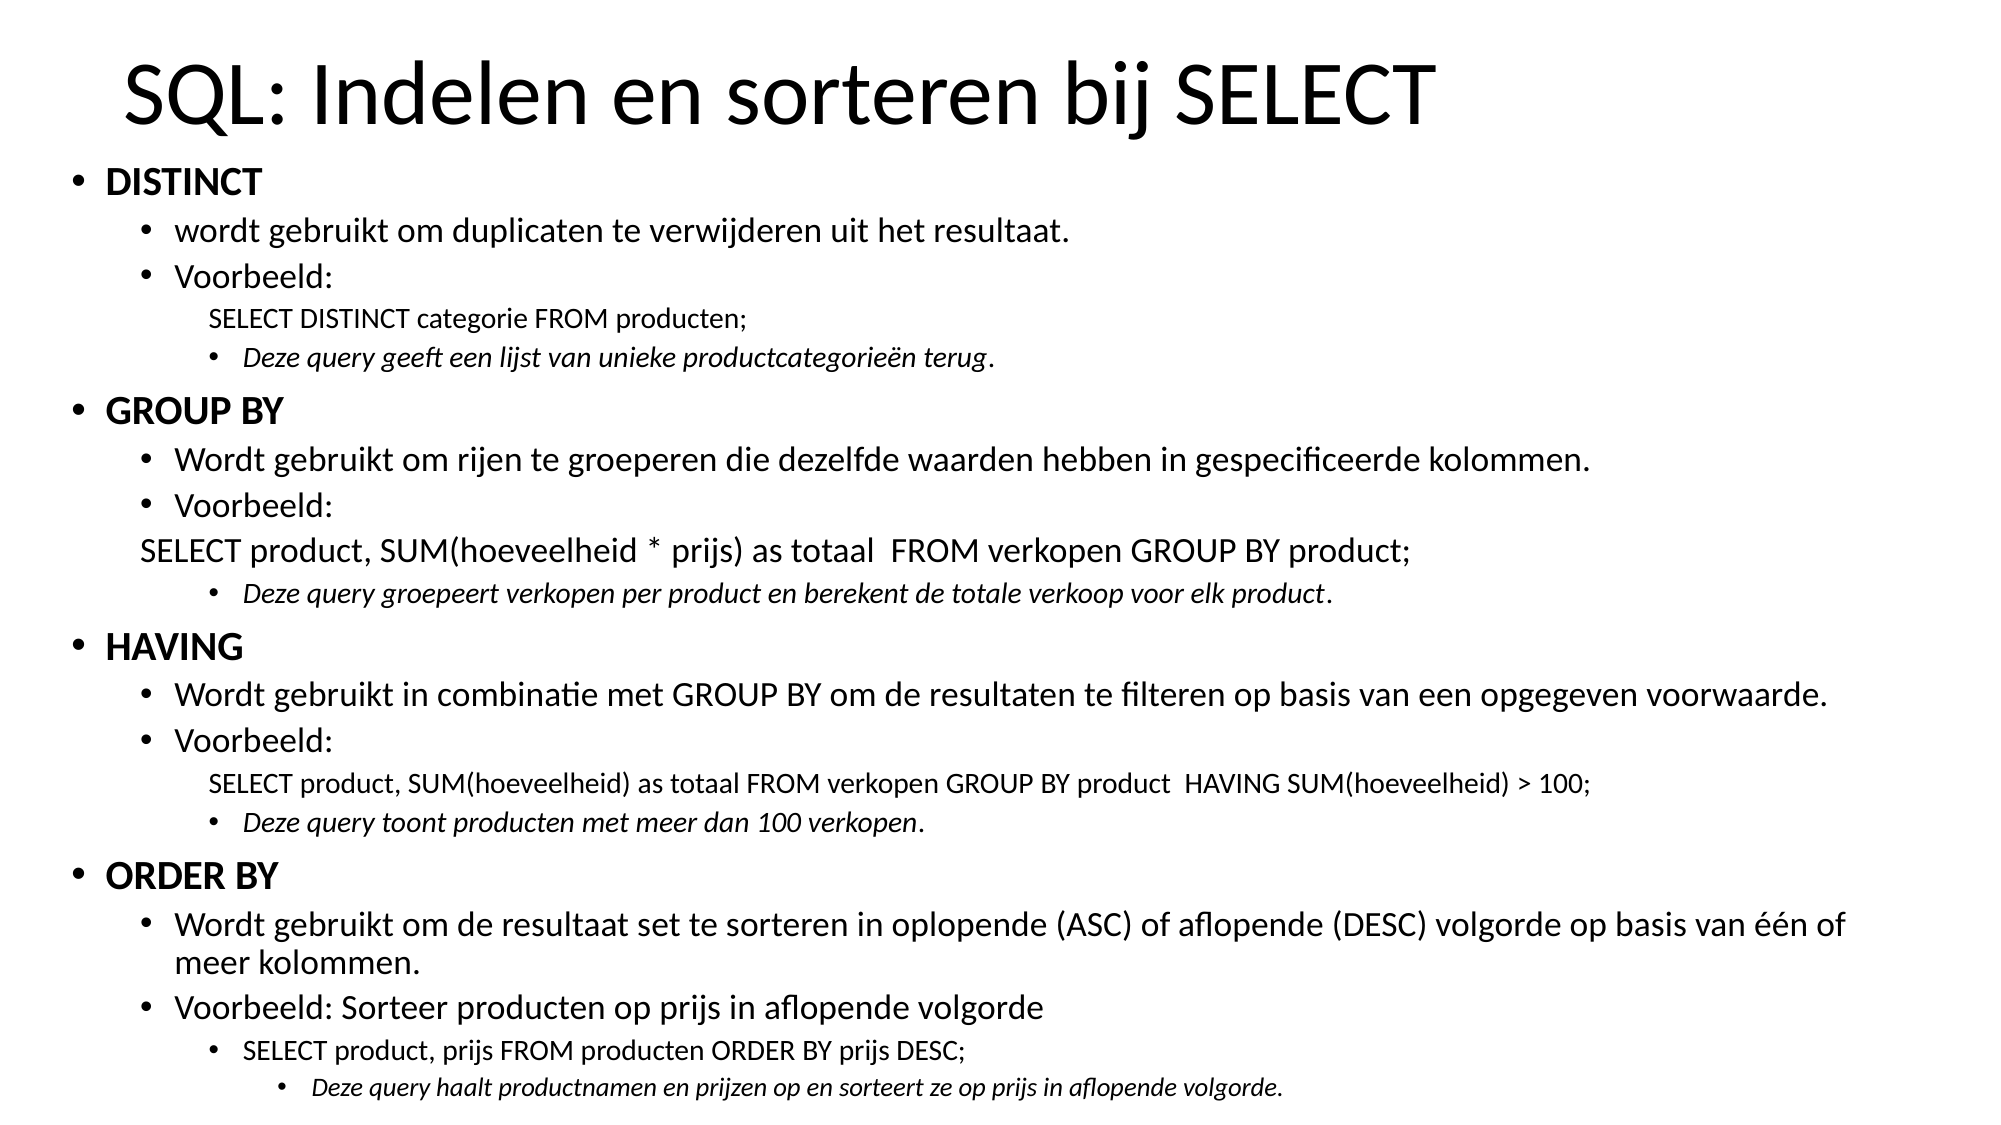

# SQL: Indelen en sorteren bij SELECT
DISTINCT
wordt gebruikt om duplicaten te verwijderen uit het resultaat.
Voorbeeld:
SELECT DISTINCT categorie FROM producten;
Deze query geeft een lijst van unieke productcategorieën terug.
GROUP BY
Wordt gebruikt om rijen te groeperen die dezelfde waarden hebben in gespecificeerde kolommen.
Voorbeeld:
	SELECT product, SUM(hoeveelheid * prijs) as totaal  FROM verkopen GROUP BY product;
Deze query groepeert verkopen per product en berekent de totale verkoop voor elk product.
HAVING
Wordt gebruikt in combinatie met GROUP BY om de resultaten te filteren op basis van een opgegeven voorwaarde.
Voorbeeld:
SELECT product, SUM(hoeveelheid) as totaal FROM verkopen GROUP BY product  HAVING SUM(hoeveelheid) > 100;
Deze query toont producten met meer dan 100 verkopen.
ORDER BY
Wordt gebruikt om de resultaat set te sorteren in oplopende (ASC) of aflopende (DESC) volgorde op basis van één of meer kolommen.
Voorbeeld: Sorteer producten op prijs in aflopende volgorde
SELECT product, prijs FROM producten ORDER BY prijs DESC;
Deze query haalt productnamen en prijzen op en sorteert ze op prijs in aflopende volgorde.